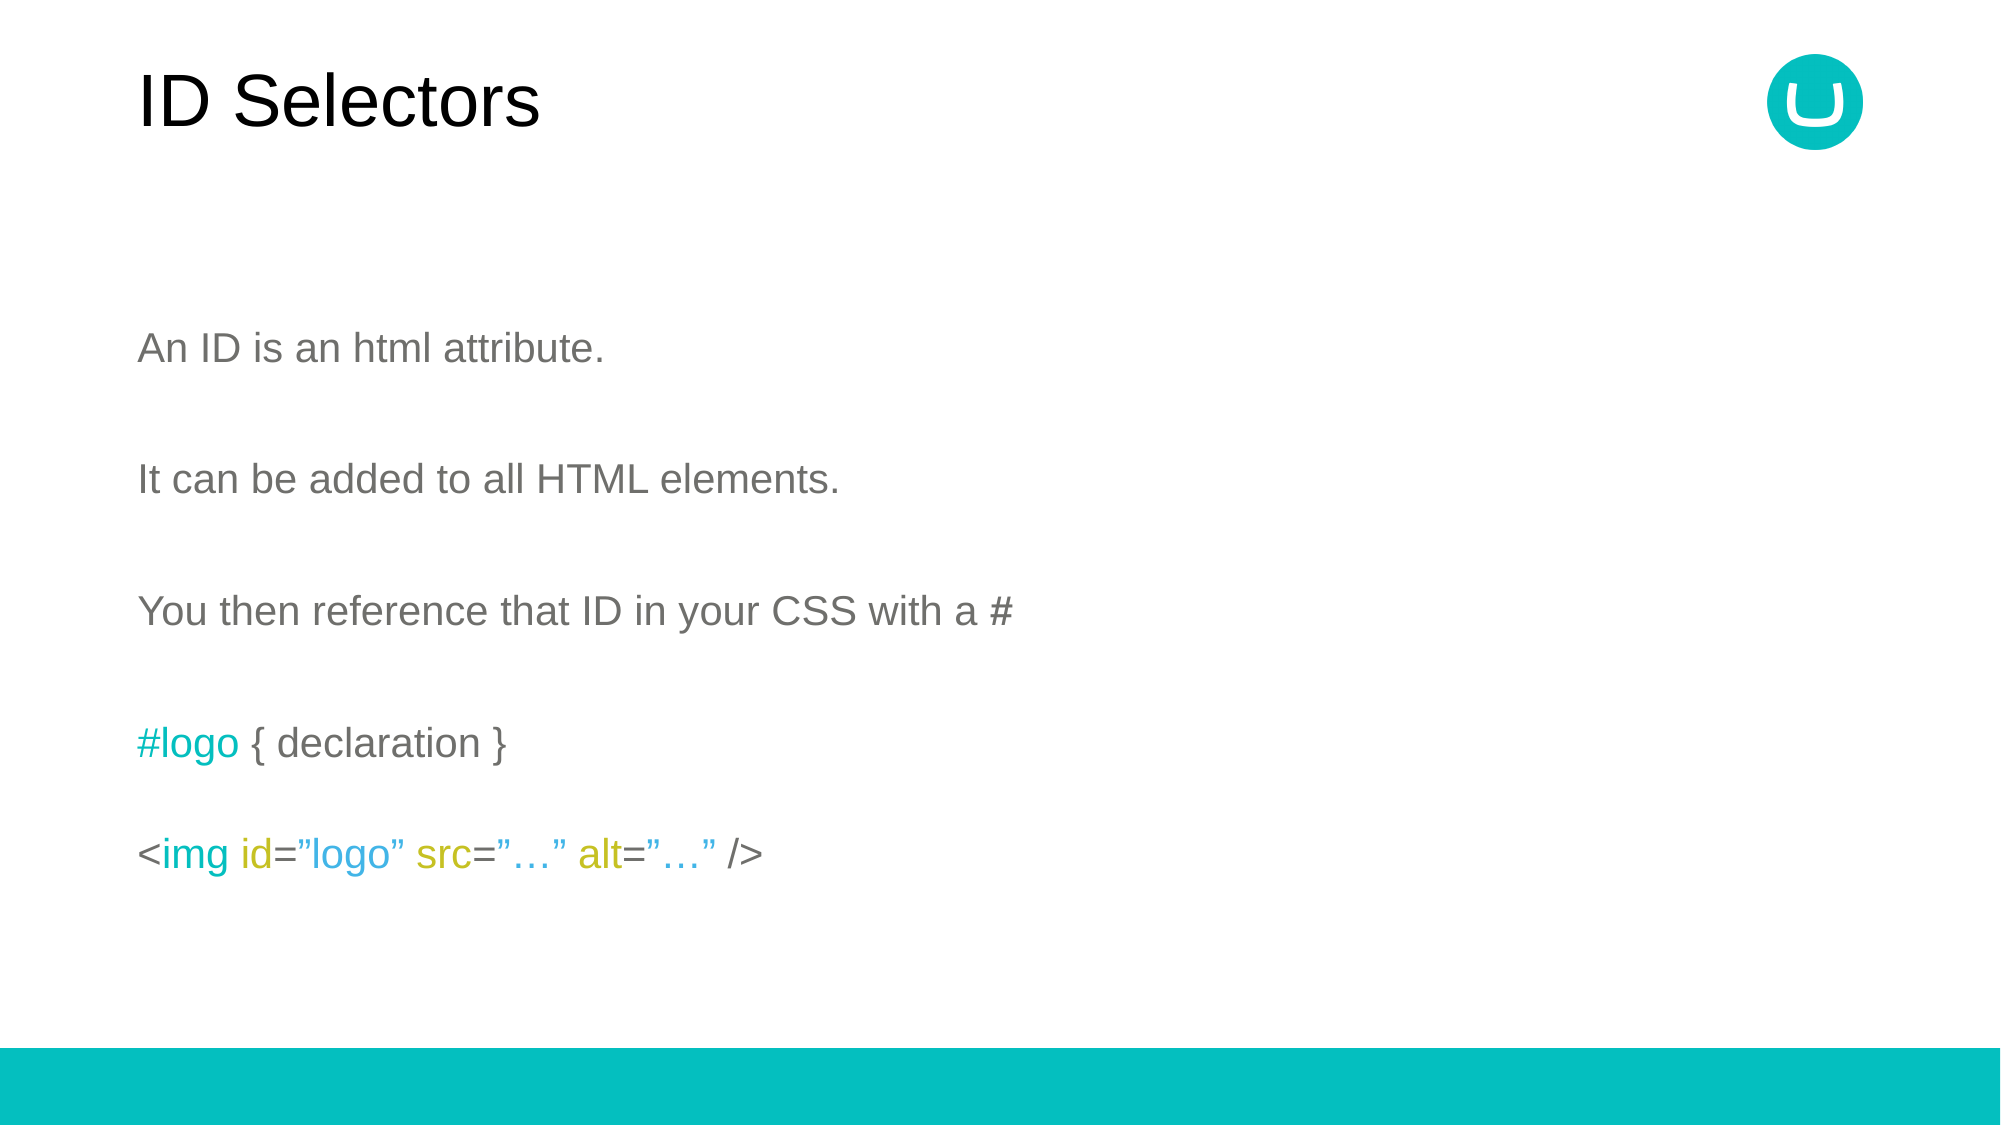

# ID Selectors
An ID is an html attribute.

It can be added to all HTML elements.

You then reference that ID in your CSS with a #

#logo { declaration }
<img id=”logo” src=”…” alt=”…” />